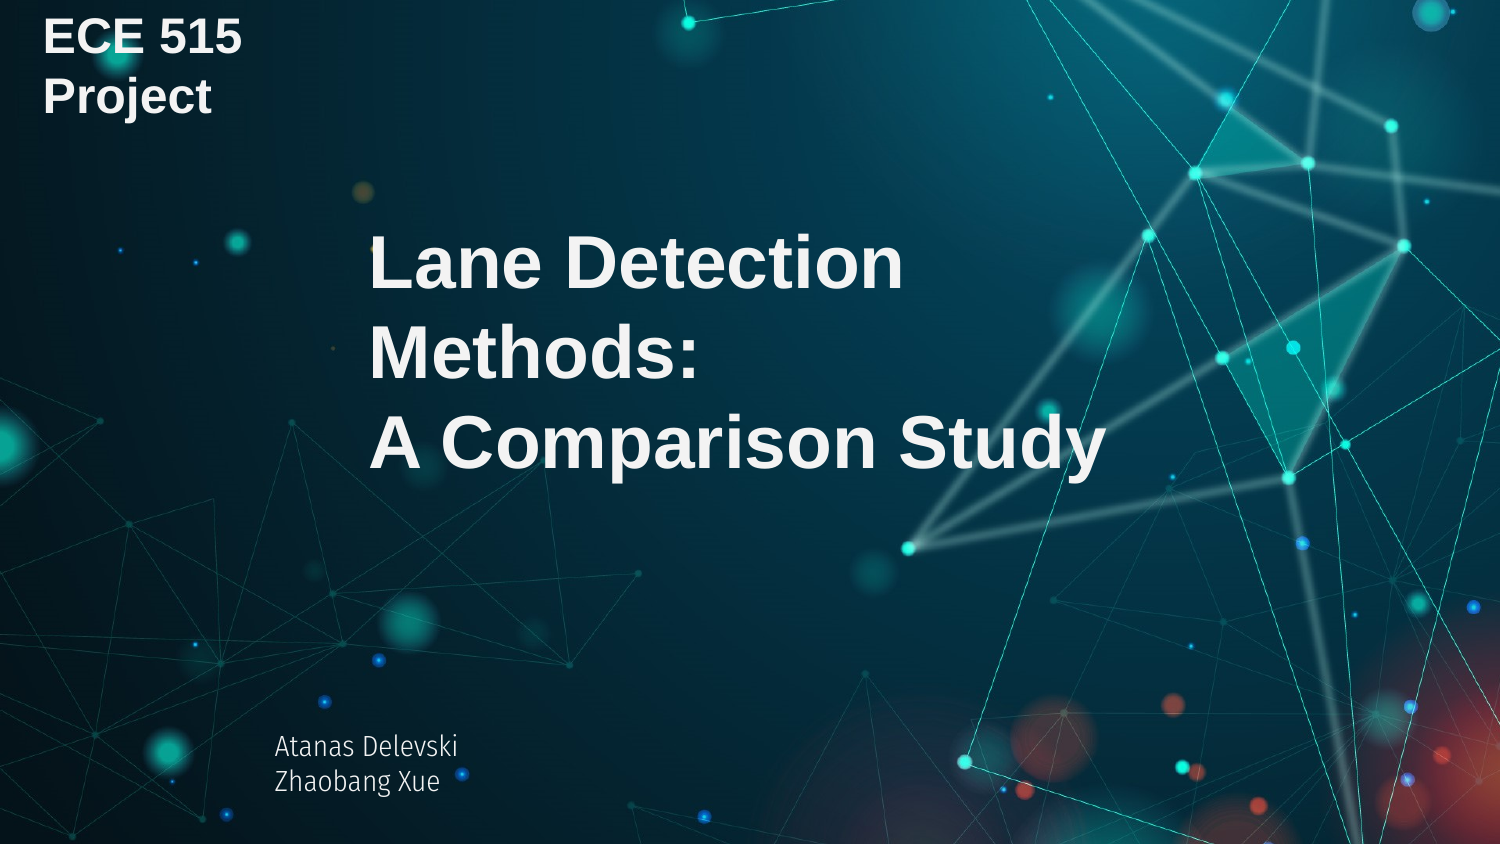

# ECE 515 Project
Lane Detection Methods:
A Comparison Study
Atanas Delevski
Zhaobang Xue